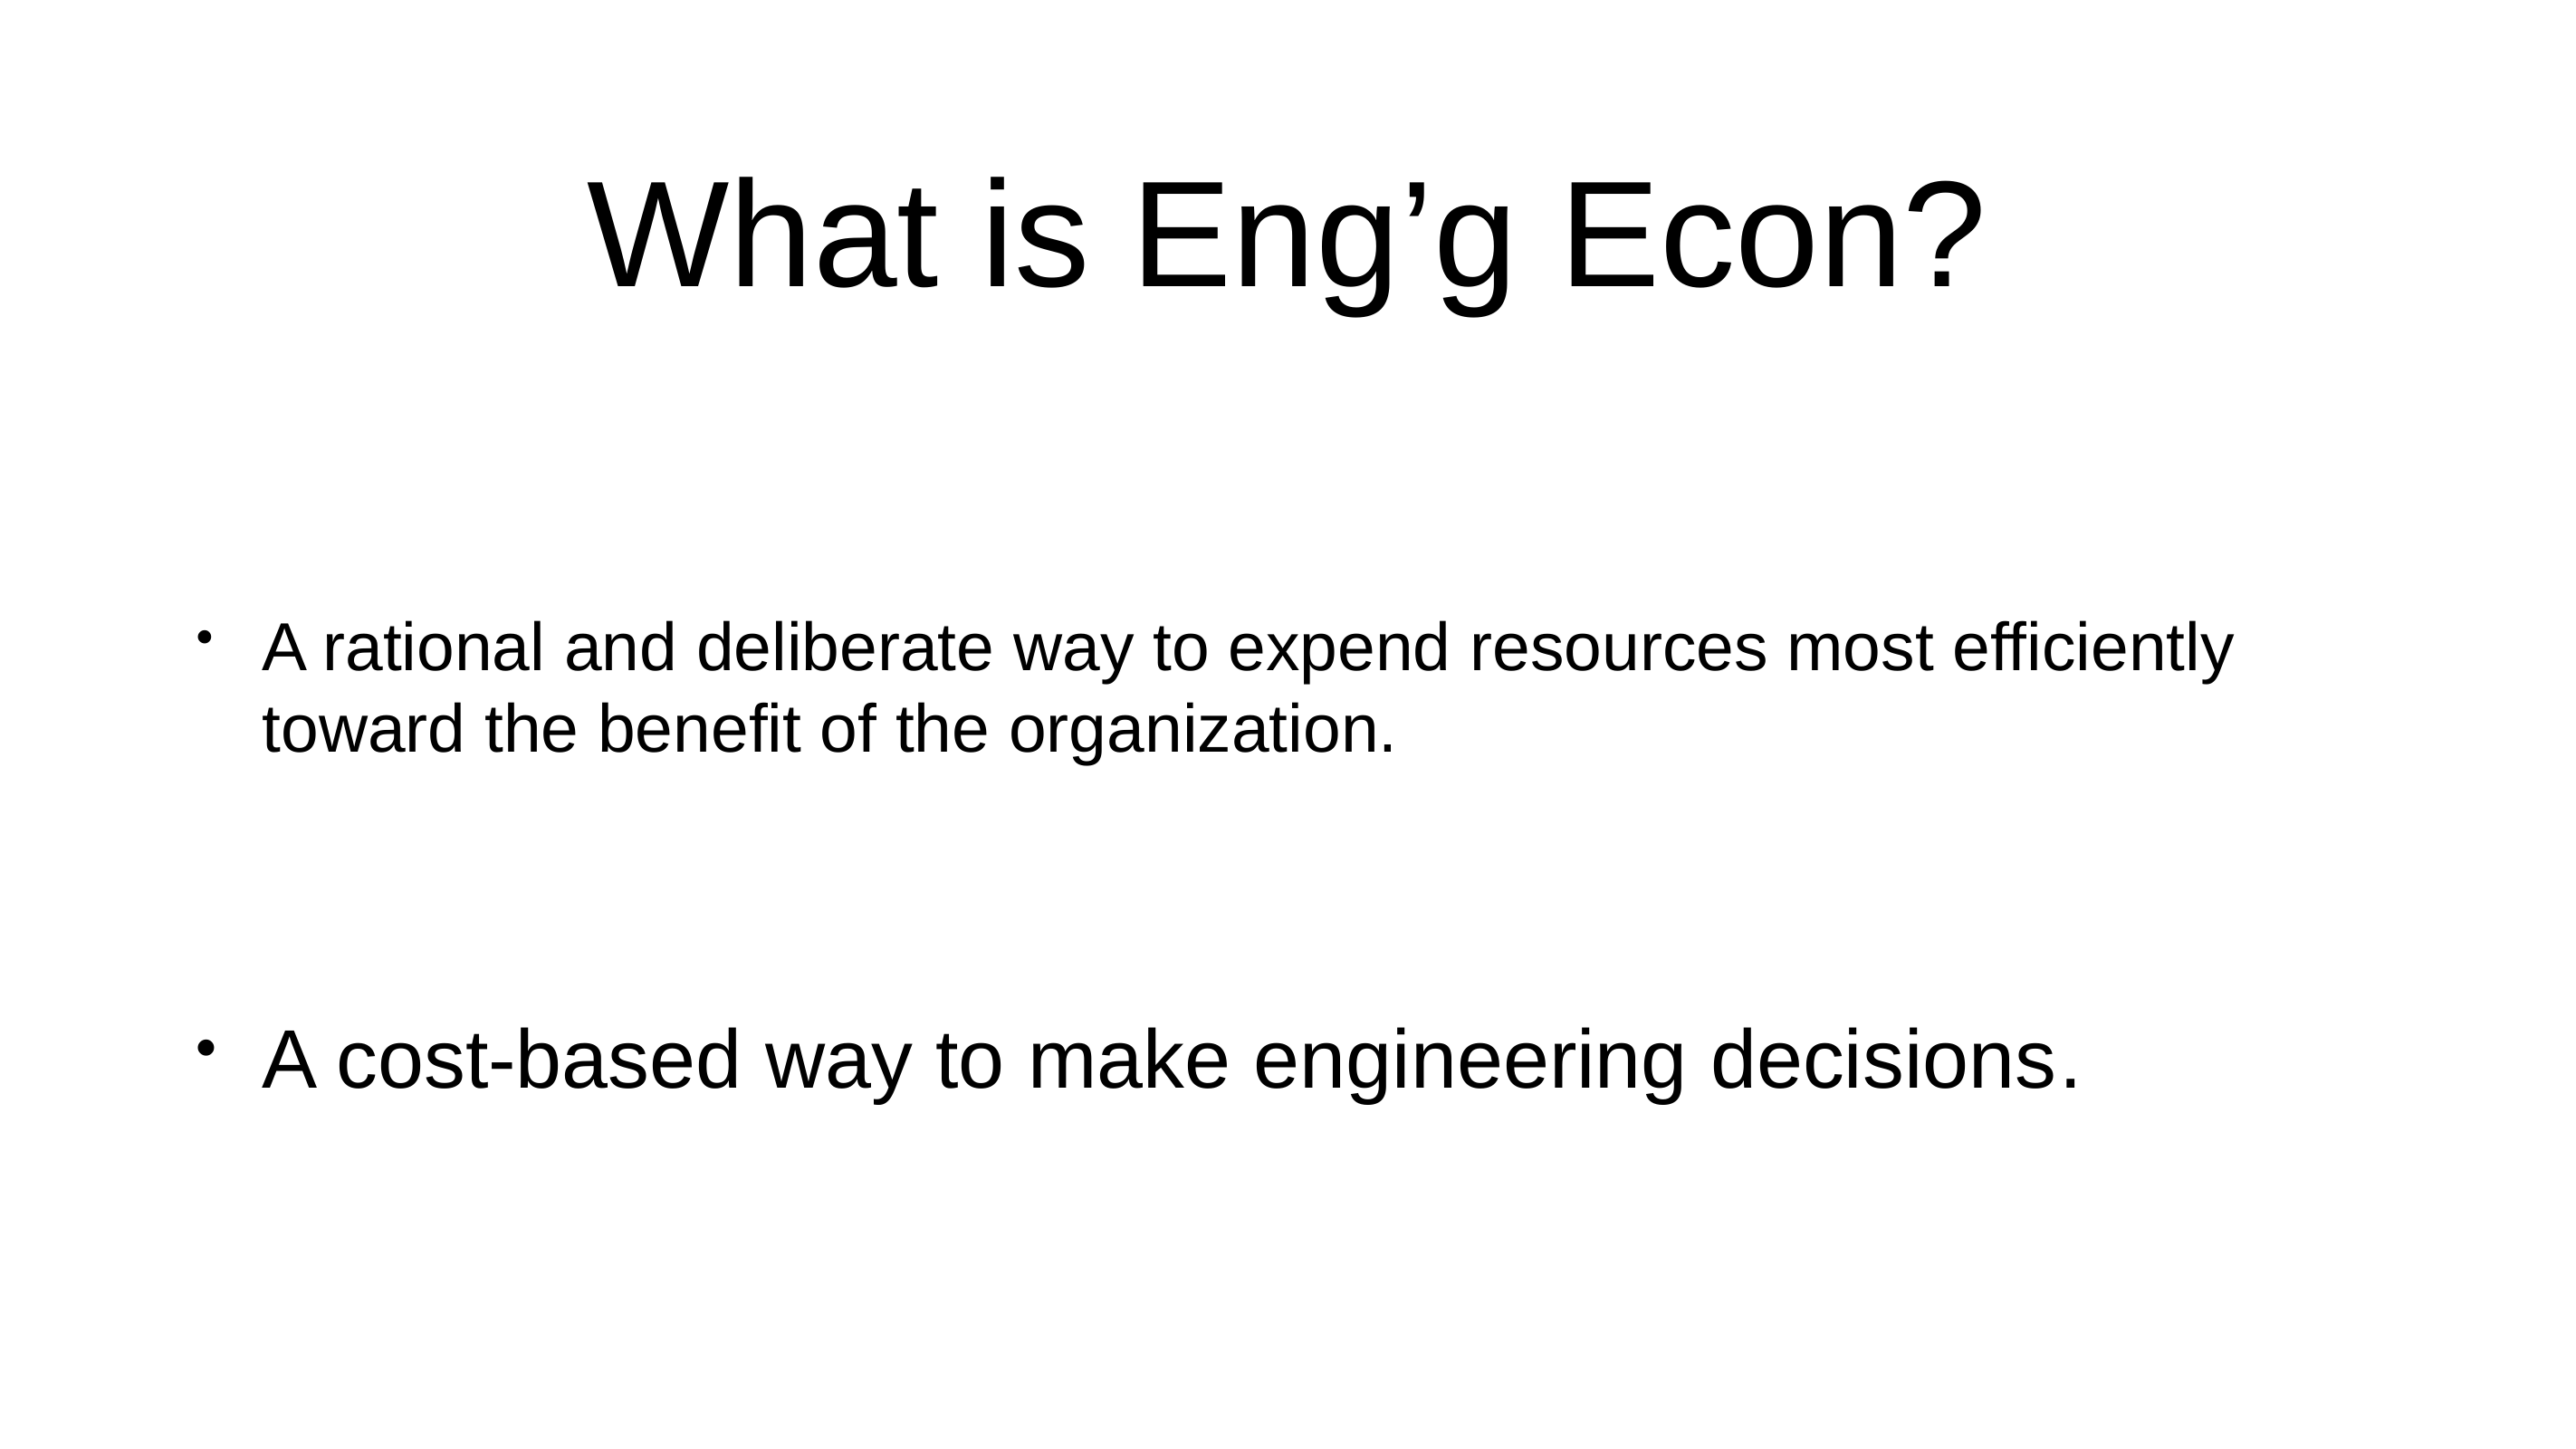

# What is Eng’g Econ?
A rational and deliberate way to expend resources most efficiently toward the benefit of the organization.

A cost-based way to make engineering decisions.